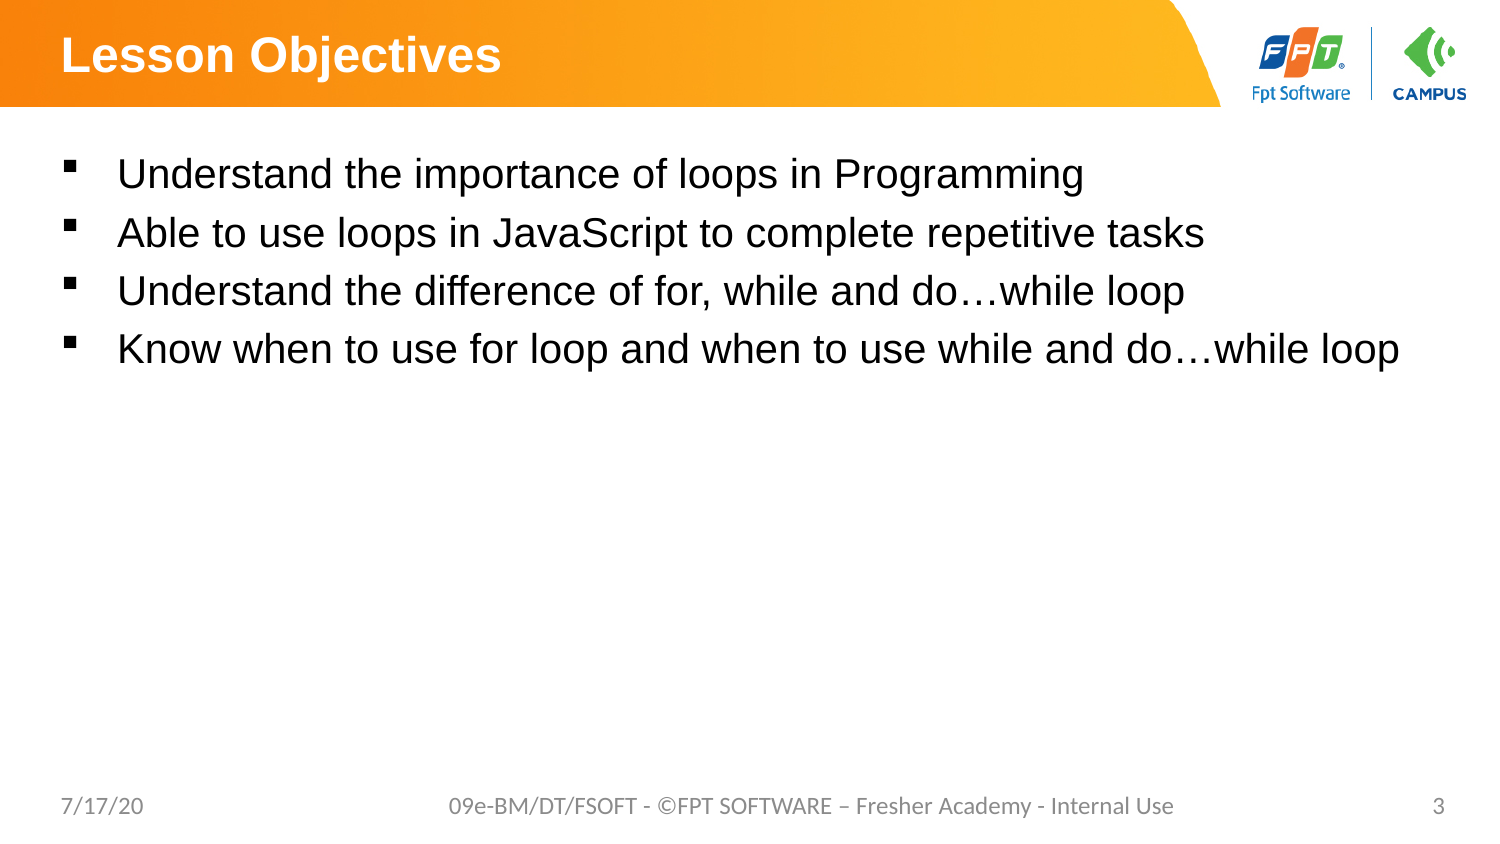

# Lesson Objectives
Understand the importance of loops in Programming
Able to use loops in JavaScript to complete repetitive tasks
Understand the difference of for, while and do…while loop
Know when to use for loop and when to use while and do…while loop
7/17/20
09e-BM/DT/FSOFT - ©FPT SOFTWARE – Fresher Academy - Internal Use
3